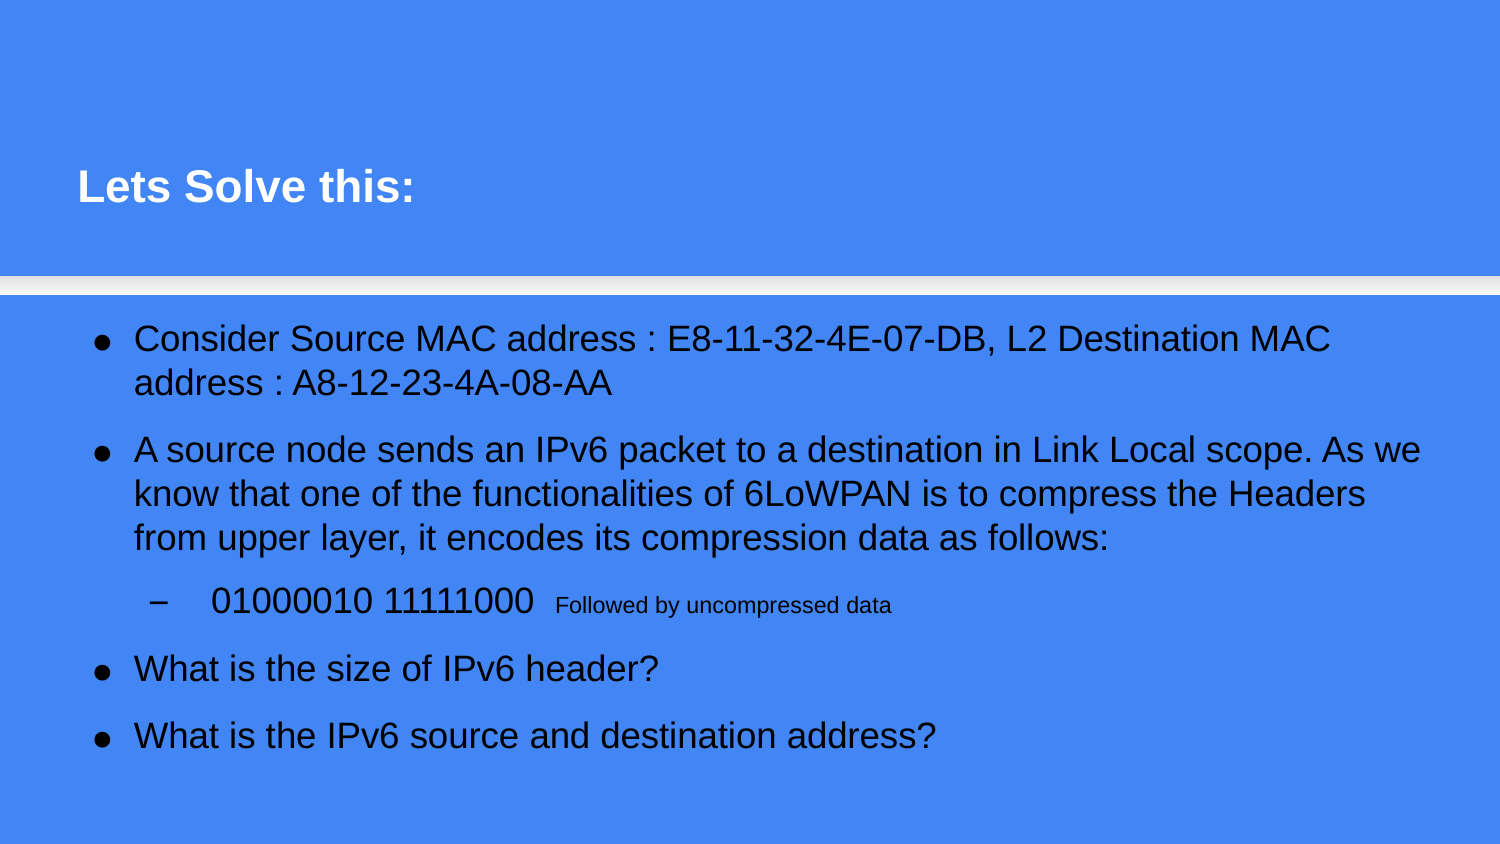

Lets Solve this:
Consider Source MAC address : E8-11-32-4E-07-DB, L2 Destination MAC address : A8-12-23-4A-08-AA
A source node sends an IPv6 packet to a destination in Link Local scope. As we know that one of the functionalities of 6LoWPAN is to compress the Headers from upper layer, it encodes its compression data as follows:
  01000010 11111000  Followed by uncompressed data
What is the size of IPv6 header?
What is the IPv6 source and destination address?